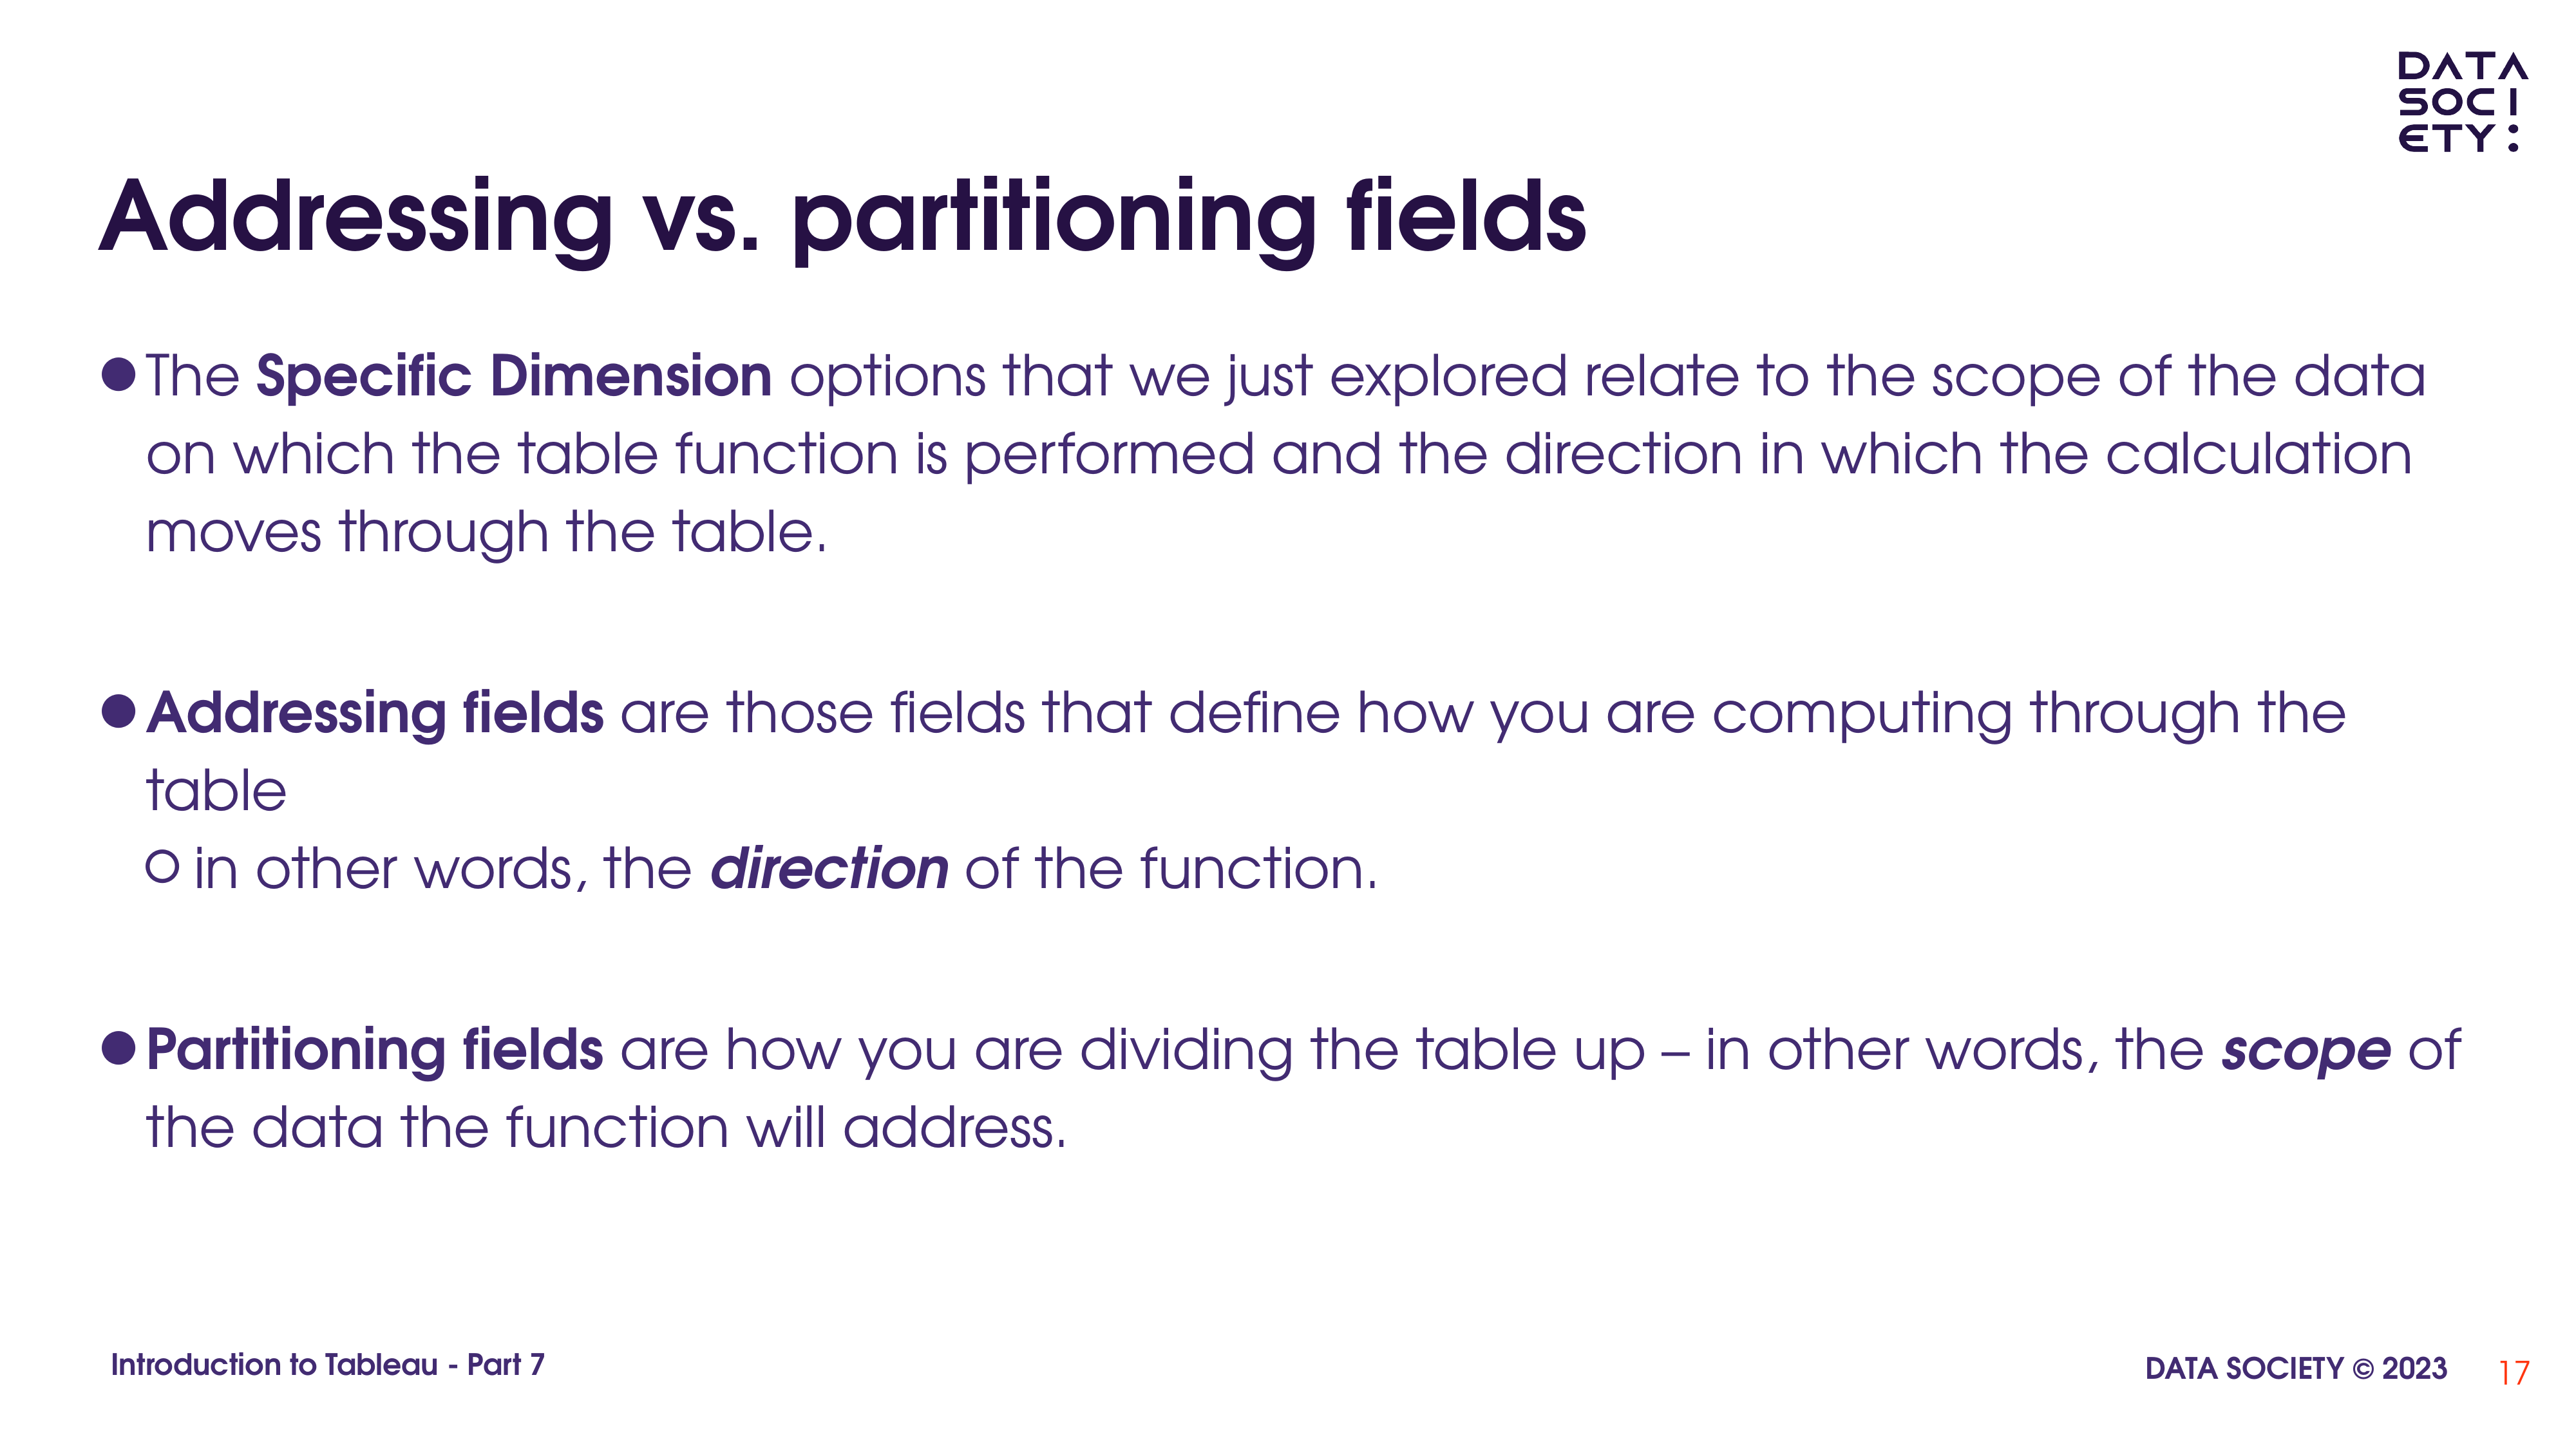

# Addressing vs. partitioning fields
The Specific Dimension options that we just explored relate to the scope of the data on which the table function is performed and the direction in which the calculation moves through the table.

Addressing fields are those fields that define how you are computing through the table
in other words, the direction of the function.

Partitioning fields are how you are dividing the table up – in other words, the scope of the data the function will address.

17